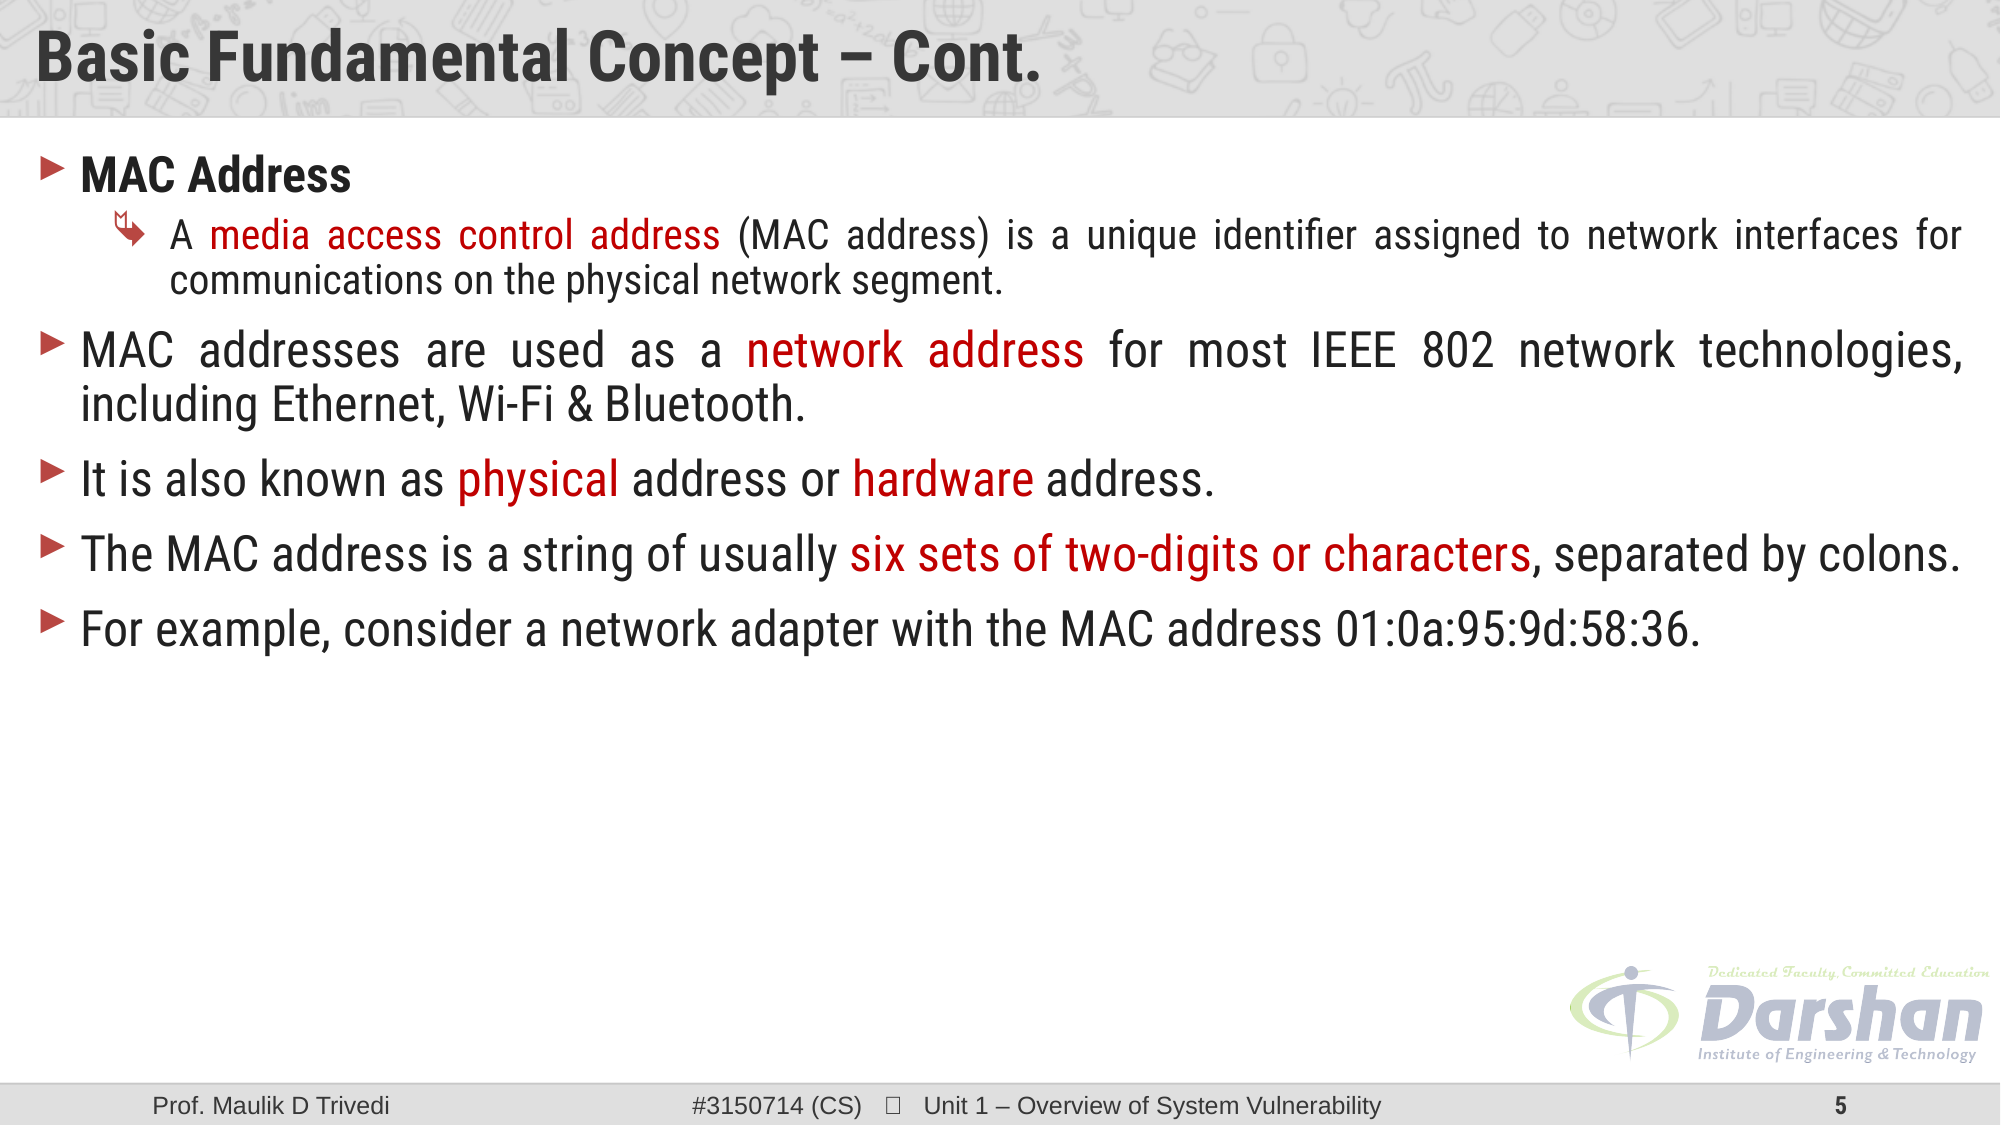

# Basic Fundamental Concept – Cont.
MAC Address
A media access control address (MAC address) is a unique identifier assigned to network interfaces for communications on the physical network segment.
MAC addresses are used as a network address for most IEEE 802 network technologies, including Ethernet, Wi-Fi & Bluetooth.
It is also known as physical address or hardware address.
The MAC address is a string of usually six sets of two-digits or characters, separated by colons.
For example, consider a network adapter with the MAC address 01:0a:95:9d:58:36.